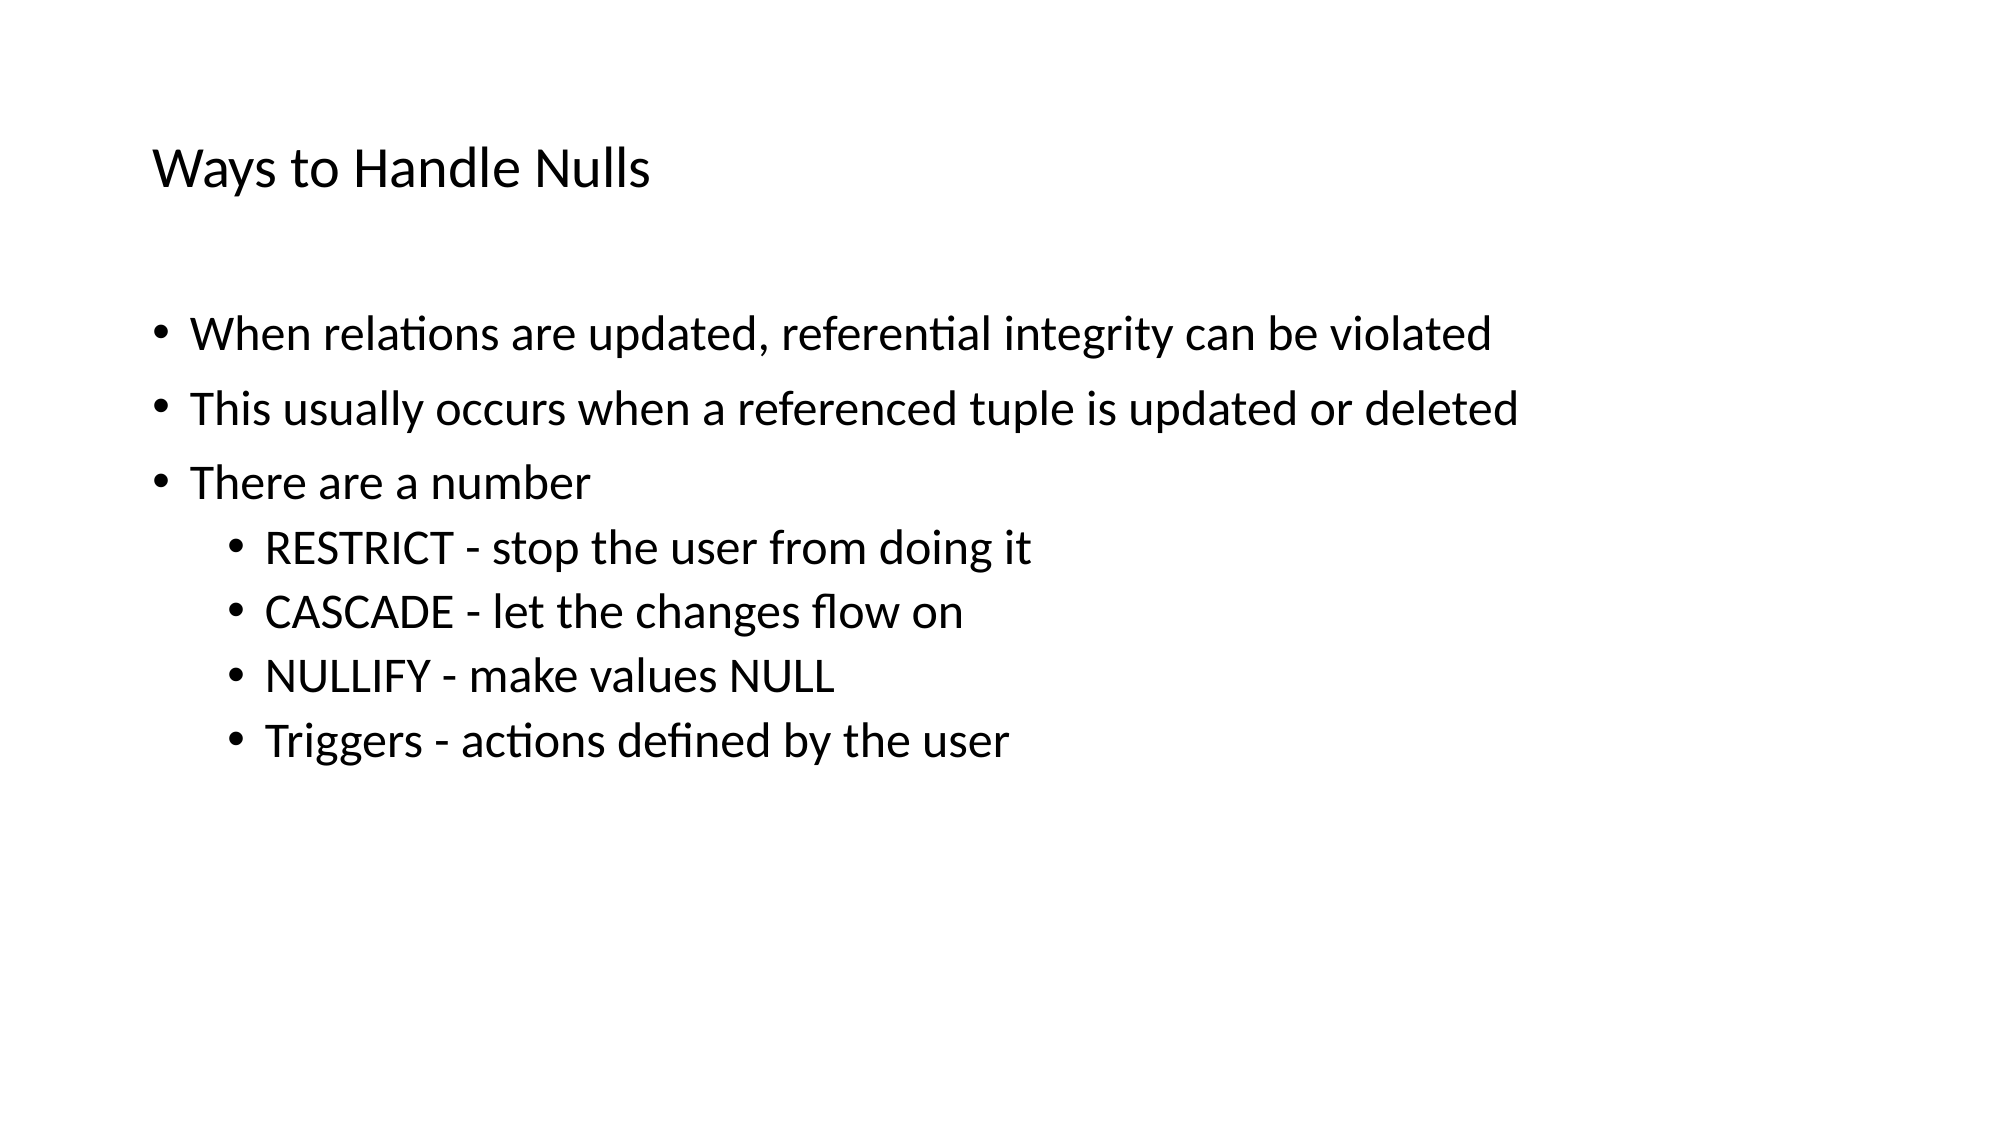

# Ways to Handle NullsReferential Integrity
When relations are updated, referential integrity can be violated
This usually occurs when a referenced tuple is updated or deleted
There are a number
RESTRICT - stop the user from doing it
CASCADE - let the changes flow on
NULLIFY - make values NULL
Triggers - actions defined by the user